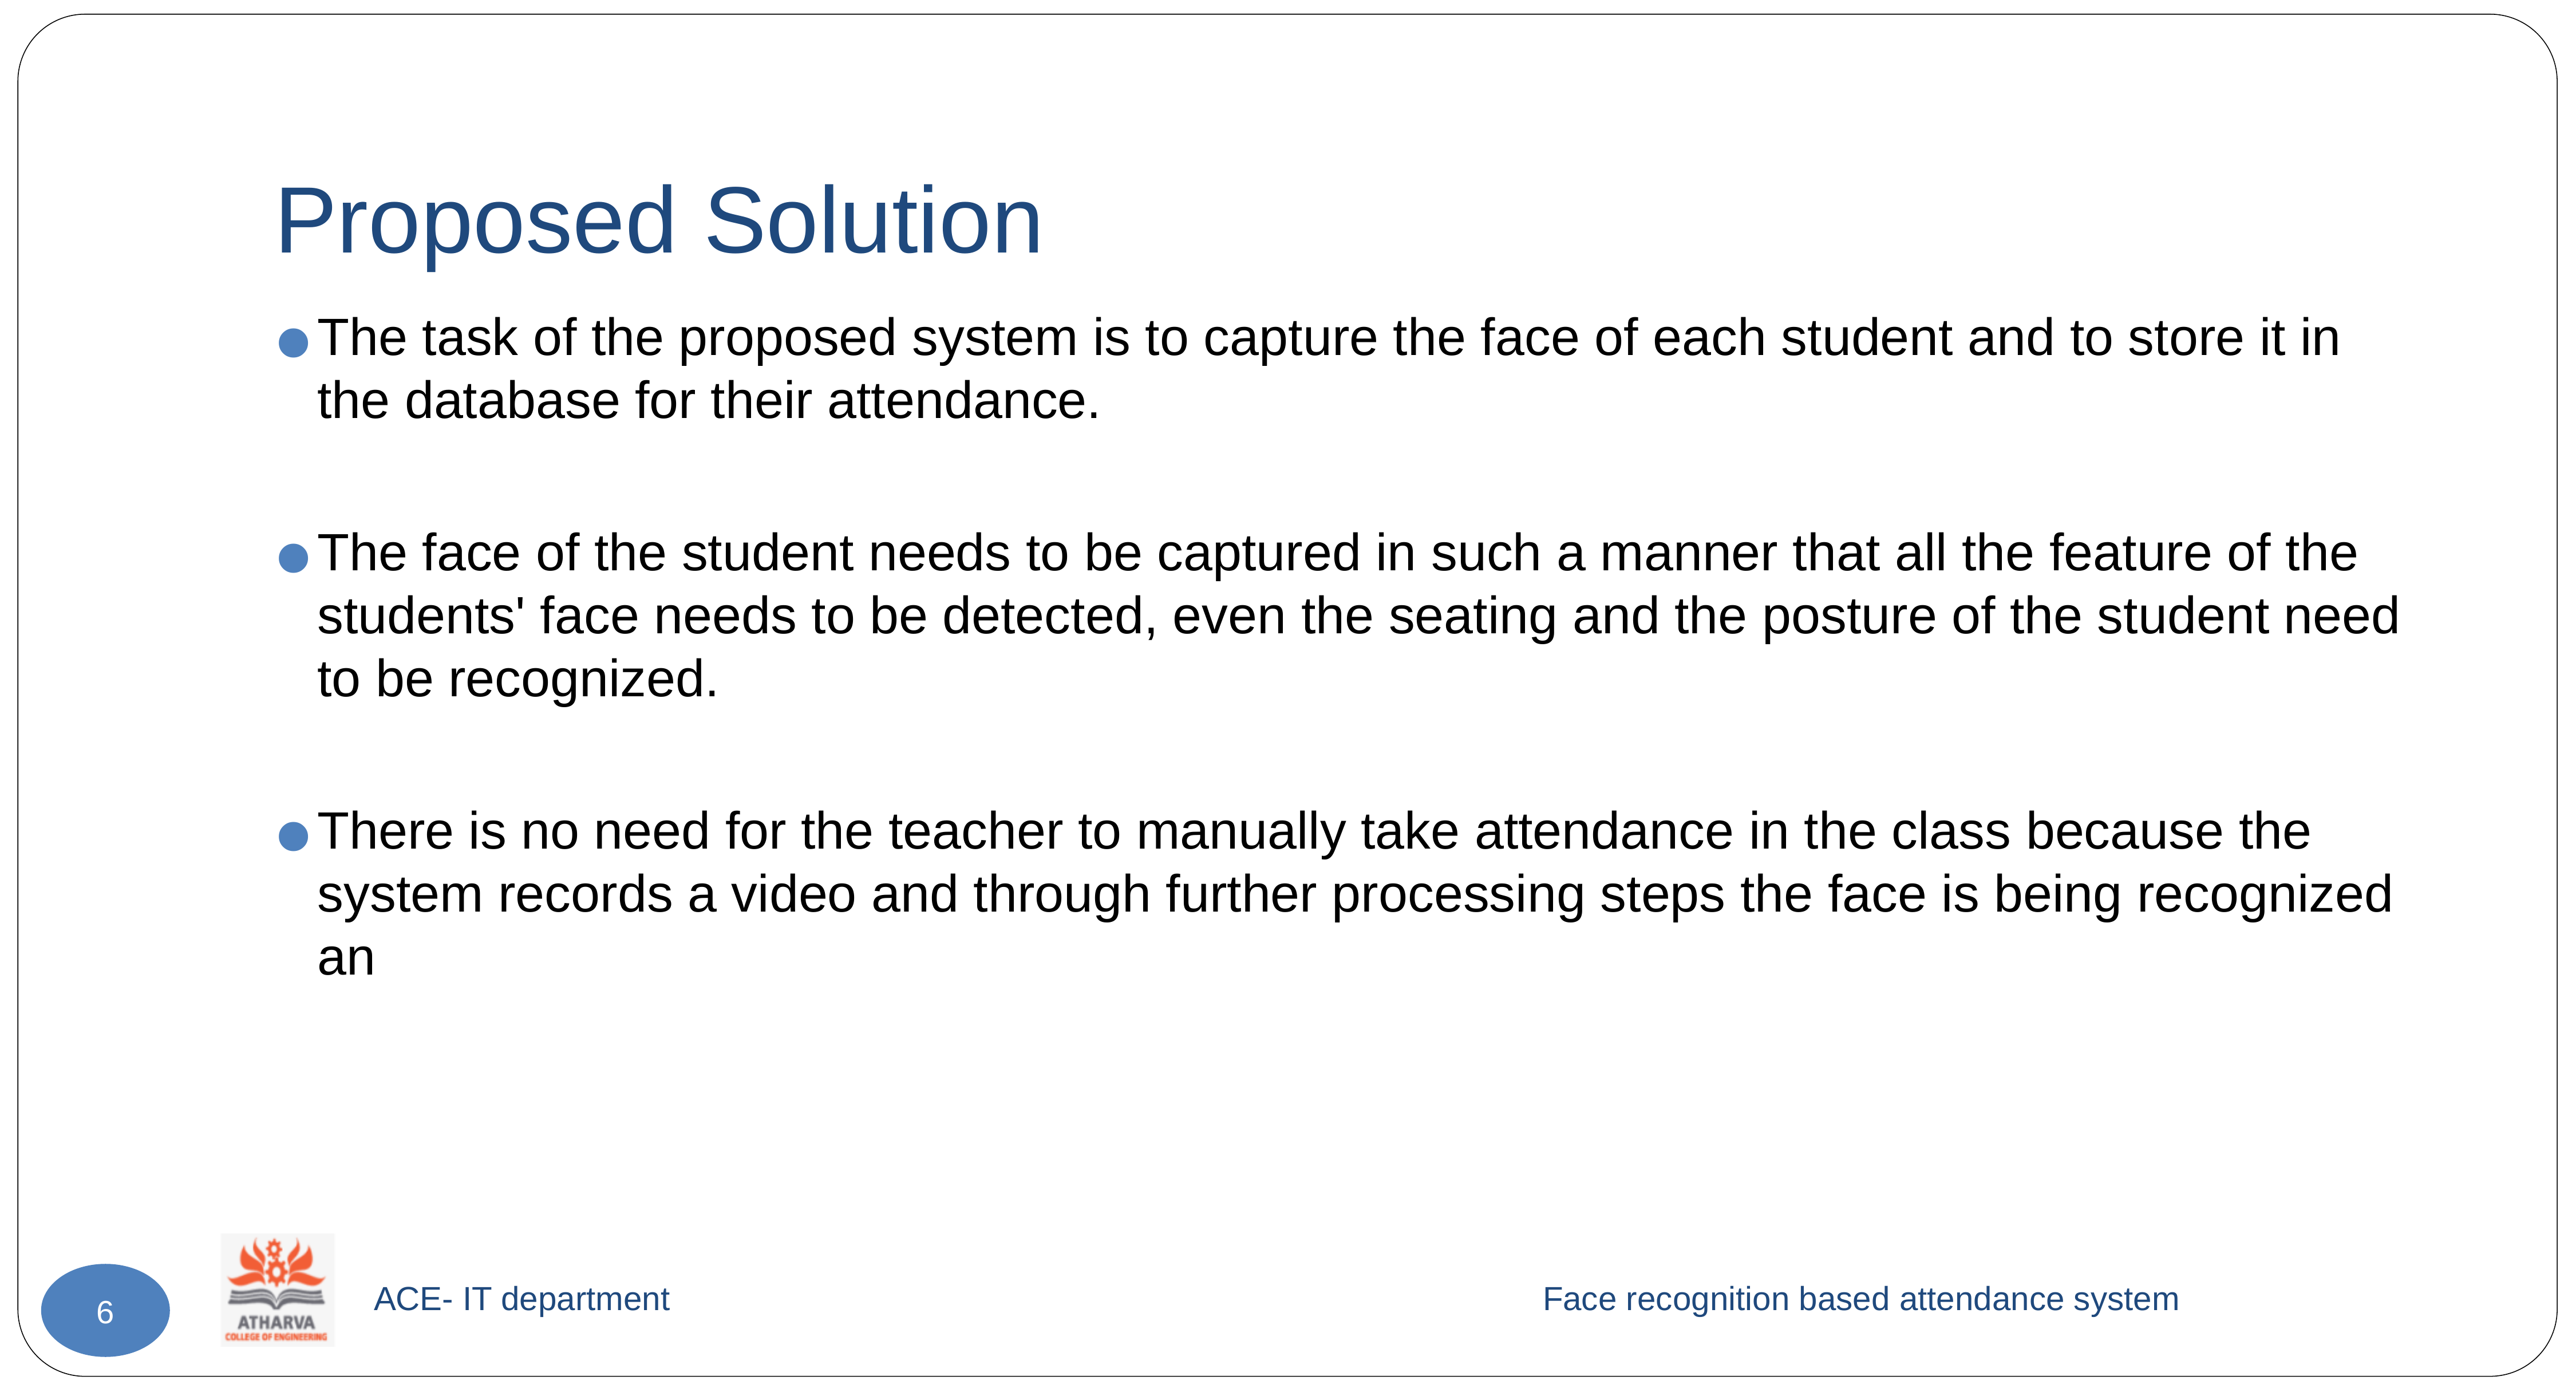

# Proposed Solution
The task of the proposed system is to capture the face of each student and to store it in the database for their attendance.

The face of the student needs to be captured in such a manner that all the feature of the students' face needs to be detected, even the seating and the posture of the student need to be recognized.

There is no need for the teacher to manually take attendance in the class because the system records a video and through further processing steps the face is being recognized an
6
ACE- IT department                                                                                              Face recognition based attendance system